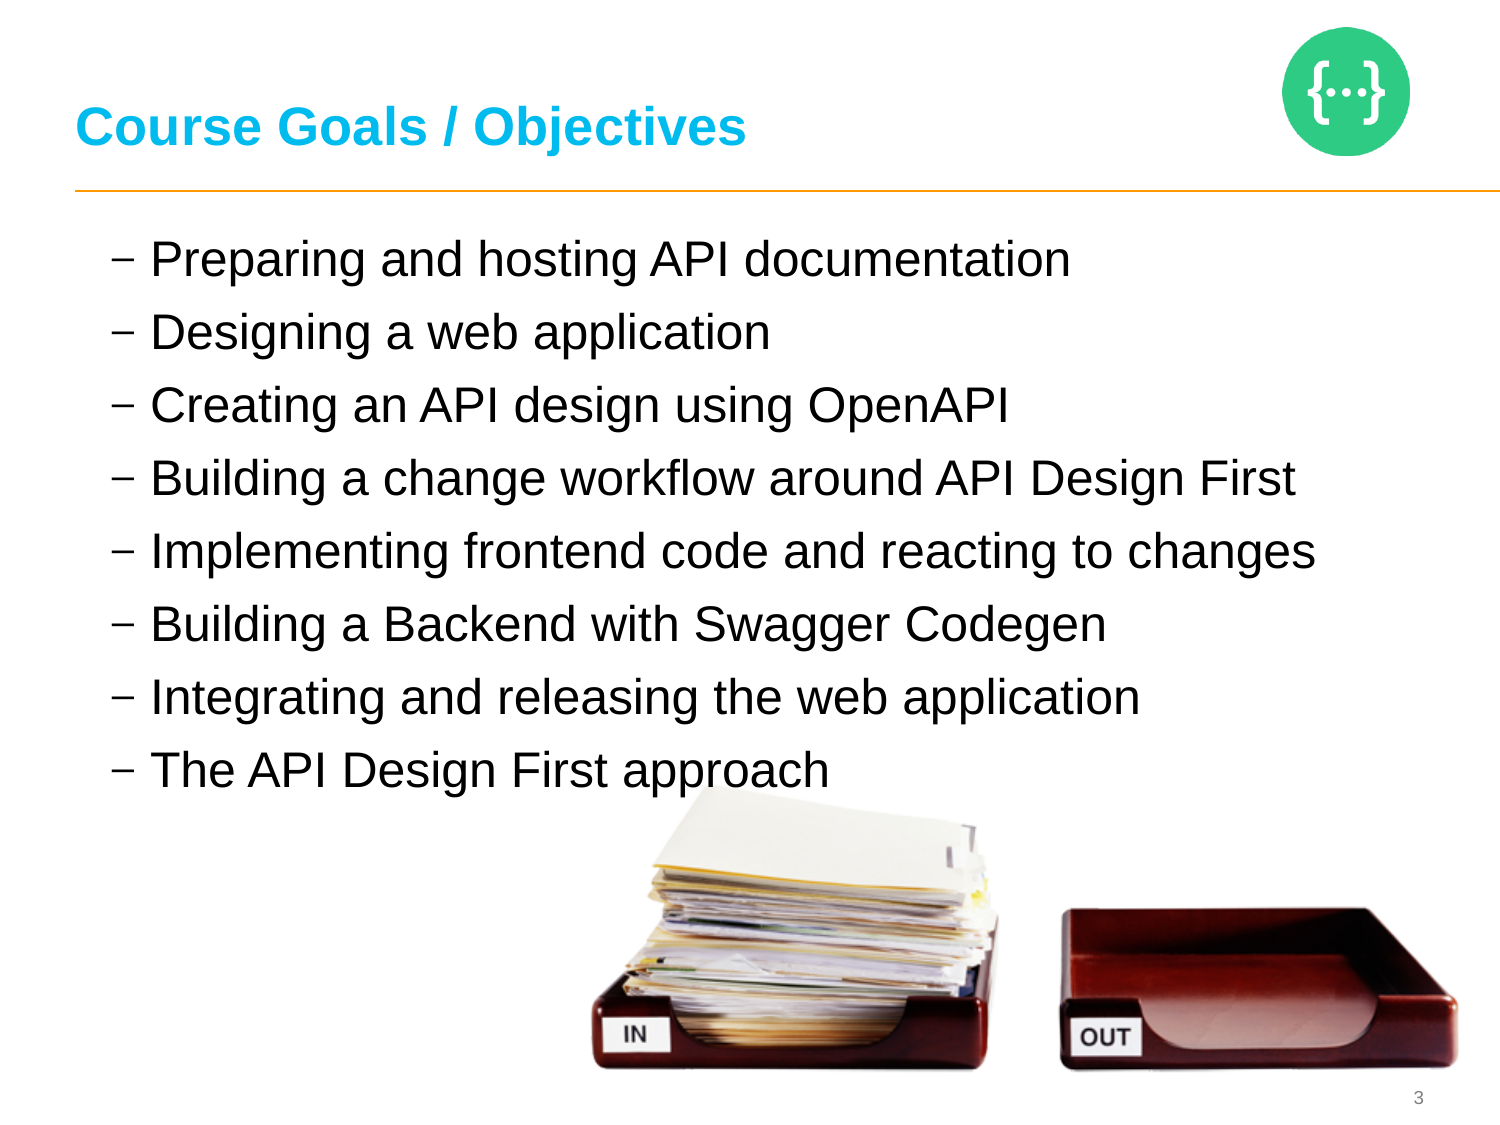

# Course Goals / Objectives
Preparing and hosting API documentation
Designing a web application
Creating an API design using OpenAPI
Building a change workflow around API Design First
Implementing frontend code and reacting to changes
Building a Backend with Swagger Codegen
Integrating and releasing the web application
The API Design First approach